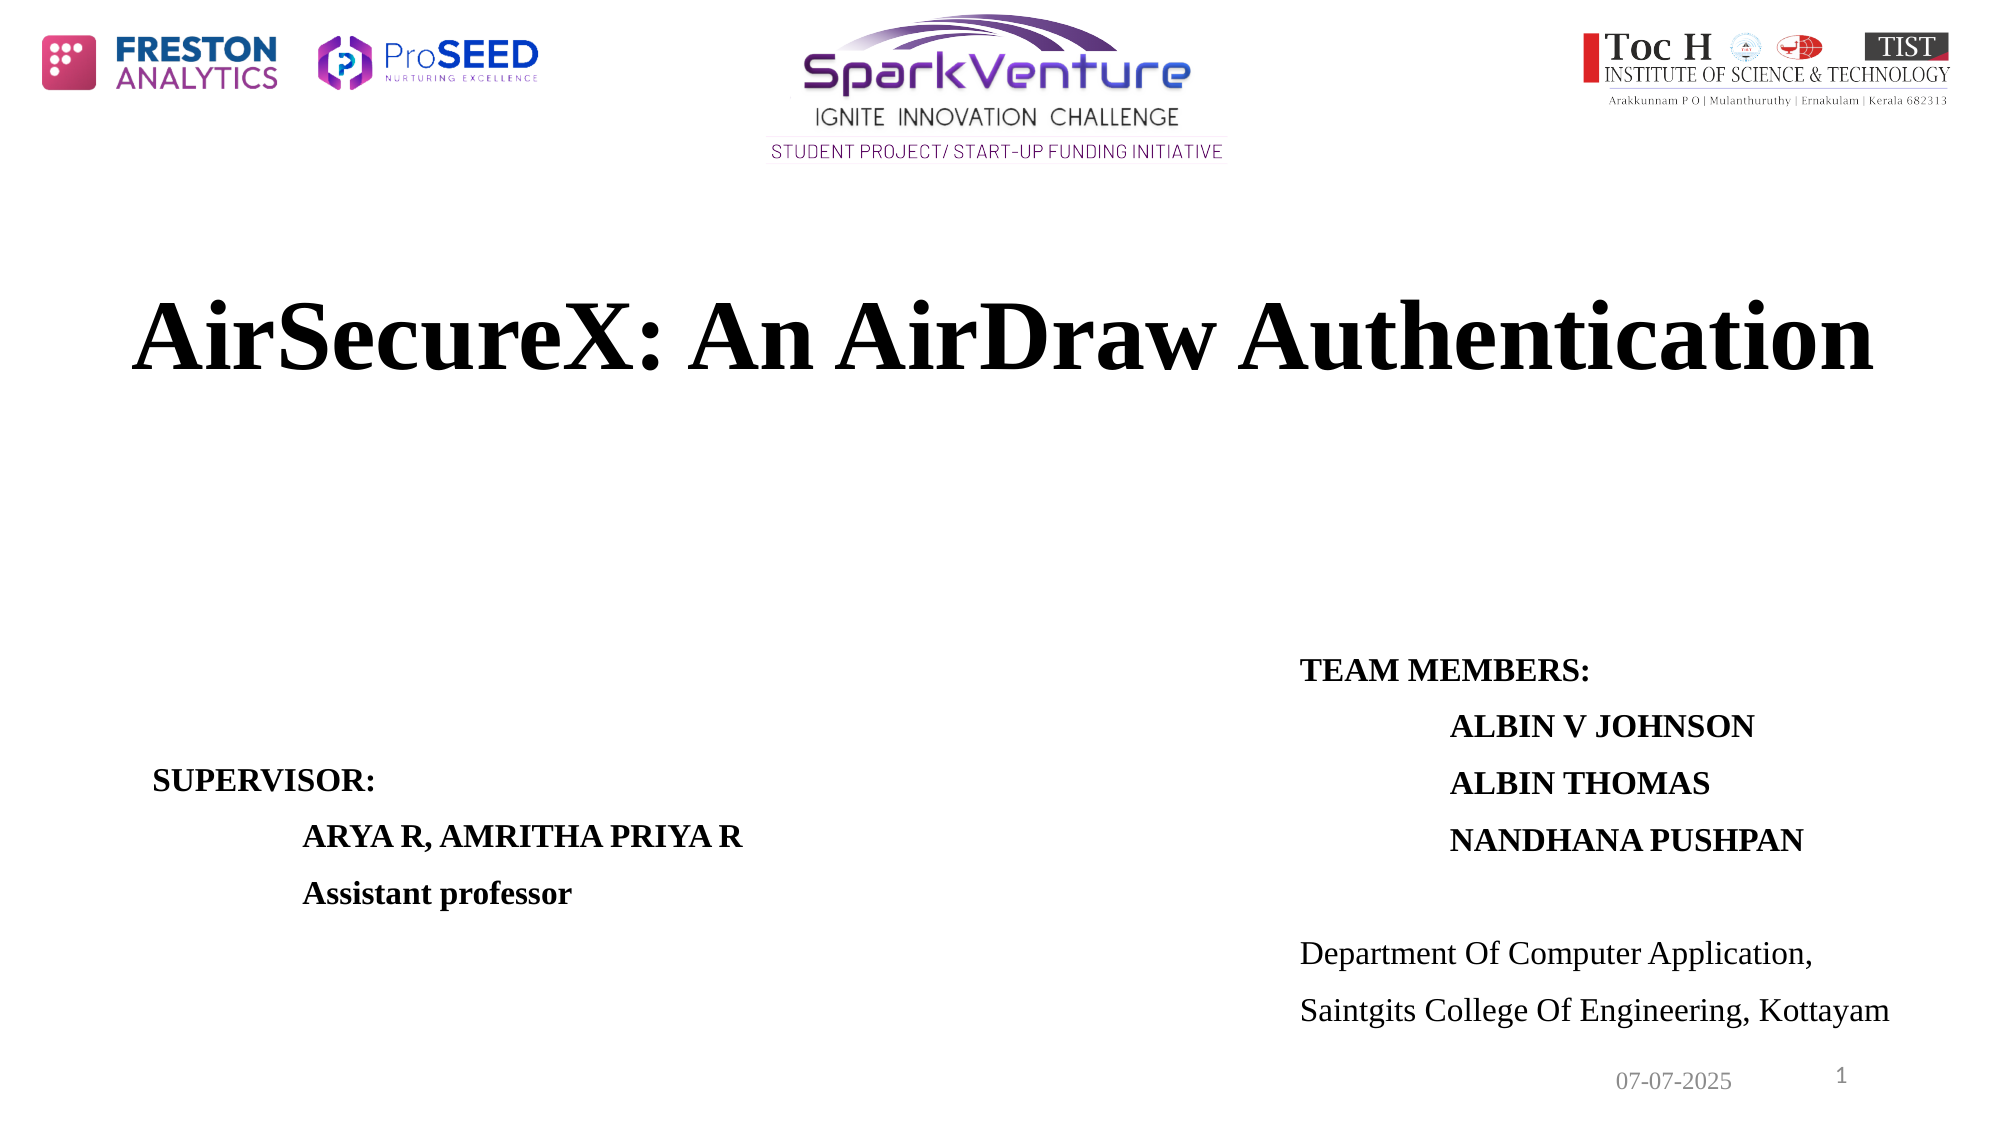

# AirSecureX: An AirDraw Authentication

TEAM MEMBERS:
	ALBIN V JOHNSON
	ALBIN THOMAS
	NANDHANA PUSHPAN

Department Of Computer Application,
Saintgits College Of Engineering, Kottayam

SUPERVISOR:
	ARYA R, AMRITHA PRIYA R
	Assistant professor
07-07-2025
1